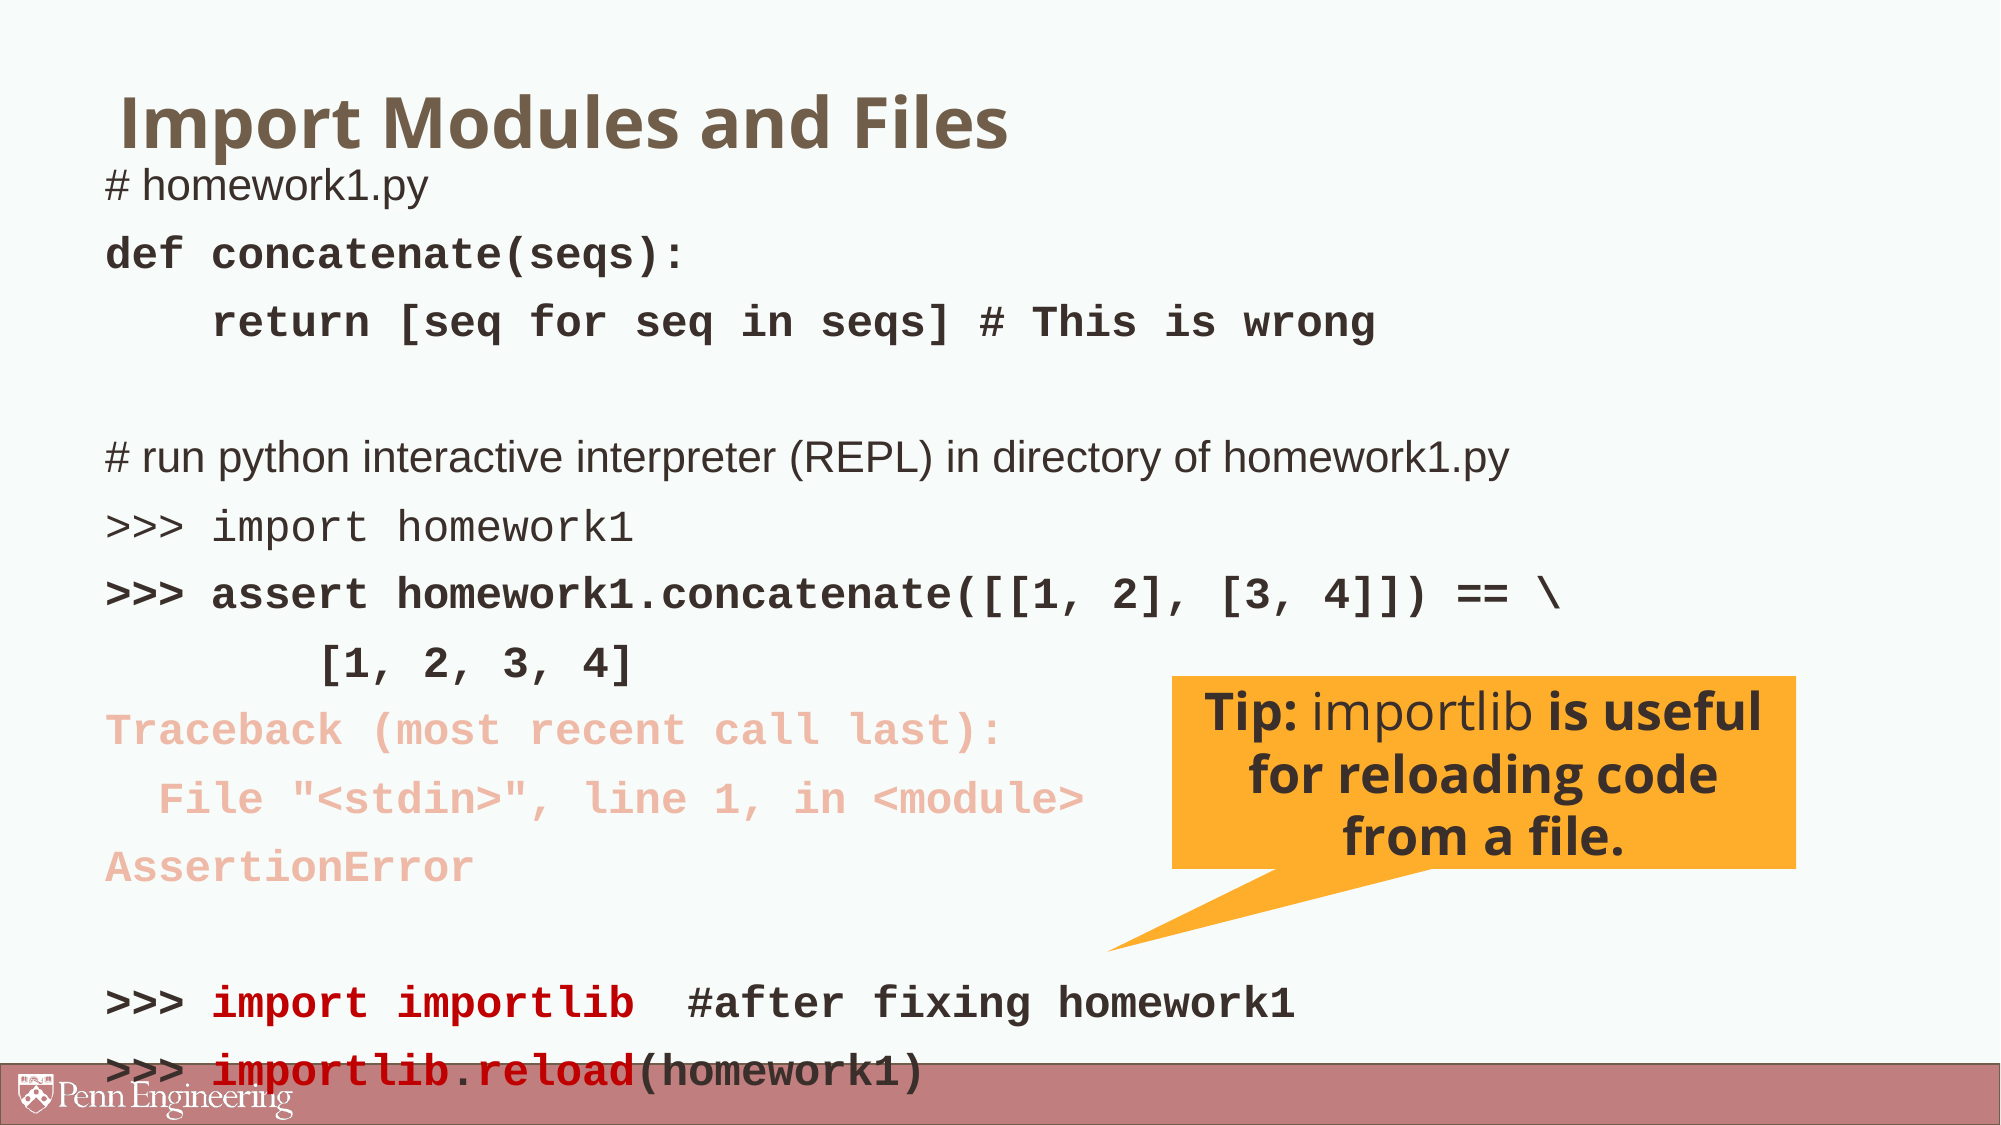

Import Modules and Files
# homework1.py
def concatenate(seqs):
    return [seq for seq in seqs] # This is wrong

# run python interactive interpreter (REPL) in directory of homework1.py
>>> import homework1
>>> assert homework1.concatenate([[1, 2], [3, 4]]) == \
        [1, 2, 3, 4]
Traceback (most recent call last):
  File "<stdin>", line 1, in <module>
AssertionError

>>> import importlib		#after fixing homework1
>>> importlib.reload(homework1)

Tip: importlib is useful for reloading code from a file.